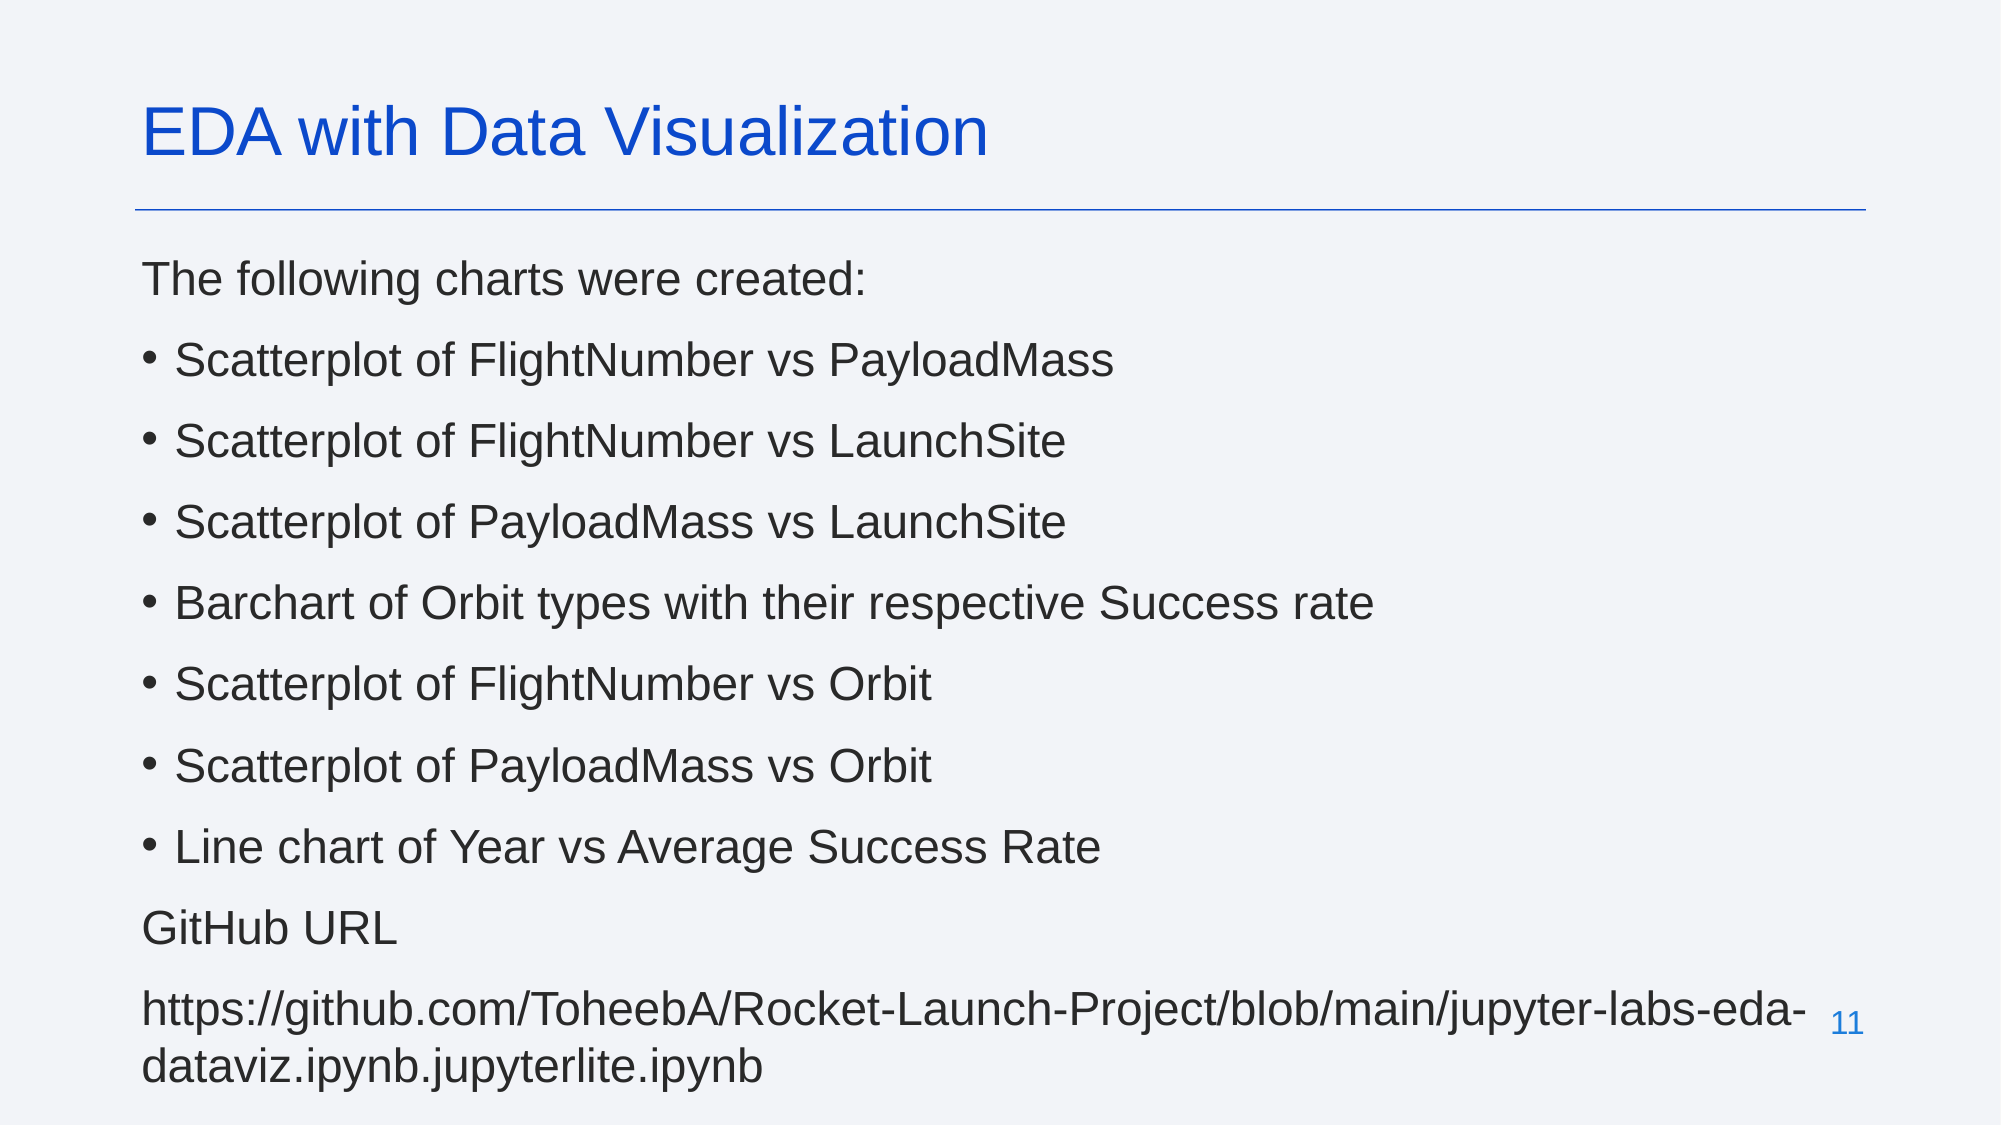

EDA with Data Visualization
The following charts were created:
Scatterplot of FlightNumber vs PayloadMass
Scatterplot of FlightNumber vs LaunchSite
Scatterplot of PayloadMass vs LaunchSite
Barchart of Orbit types with their respective Success rate
Scatterplot of FlightNumber vs Orbit
Scatterplot of PayloadMass vs Orbit
Line chart of Year vs Average Success Rate
GitHub URL
https://github.com/ToheebA/Rocket-Launch-Project/blob/main/jupyter-labs-eda-dataviz.ipynb.jupyterlite.ipynb
11